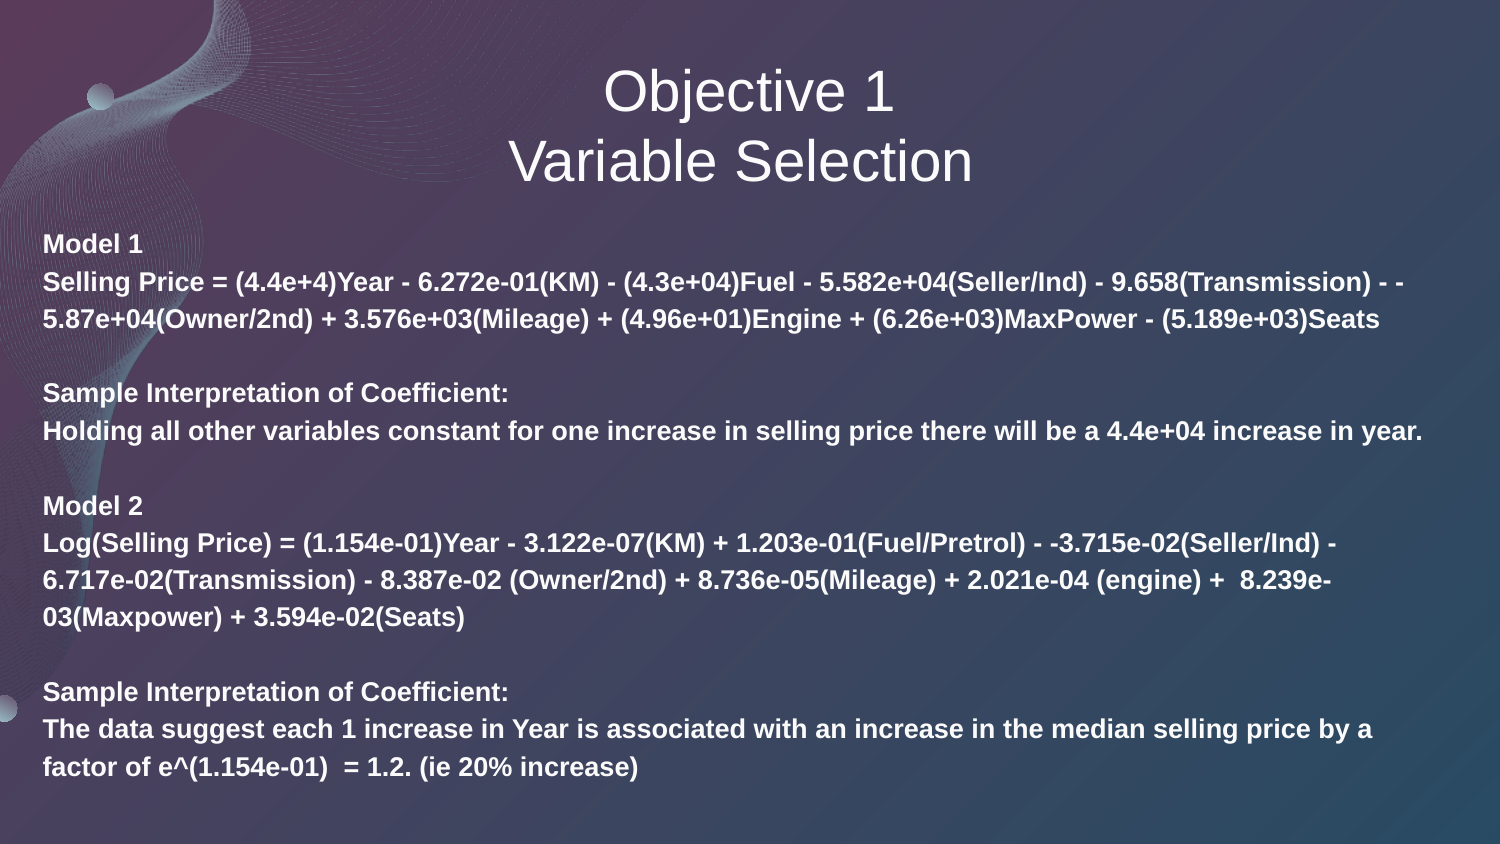

# Objective 1
Variable Selection
Model 1
Selling Price = (4.4e+4)Year - 6.272e-01(KM) - (4.3e+04)Fuel - 5.582e+04(Seller/Ind) - 9.658(Transmission) - -5.87e+04(Owner/2nd) + 3.576e+03(Mileage) + (4.96e+01)Engine + (6.26e+03)MaxPower - (5.189e+03)Seats

Sample Interpretation of Coefficient:
Holding all other variables constant for one increase in selling price there will be a 4.4e+04 increase in year.

Model 2
Log(Selling Price) = (1.154e-01)Year - 3.122e-07(KM) + 1.203e-01(Fuel/Pretrol) - -3.715e-02(Seller/Ind) - 6.717e-02(Transmission) - 8.387e-02 (Owner/2nd) + 8.736e-05(Mileage) + 2.021e-04 (engine) +  8.239e-03(Maxpower) + 3.594e-02(Seats)

Sample Interpretation of Coefficient:
The data suggest each 1 increase in Year is associated with an increase in the median selling price by a factor of e^(1.154e-01)  = 1.2. (ie 20% increase)